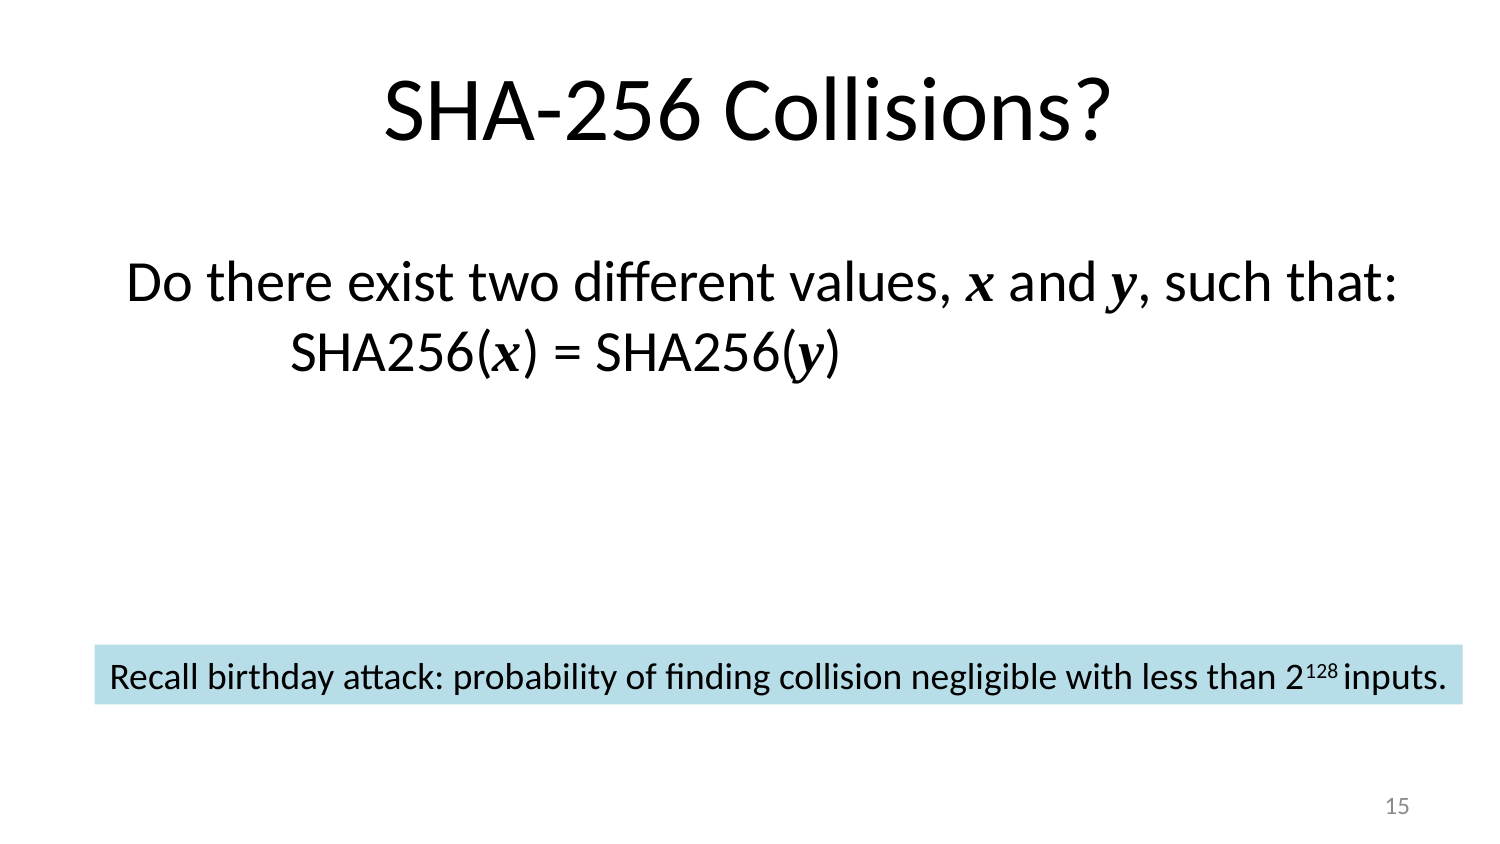

# SHA-256 Collisions?
Do there exist two different values, x and y, such that:
	 SHA256(x) = SHA256(y)
Recall birthday attack: probability of finding collision negligible with less than 2128 inputs.
15